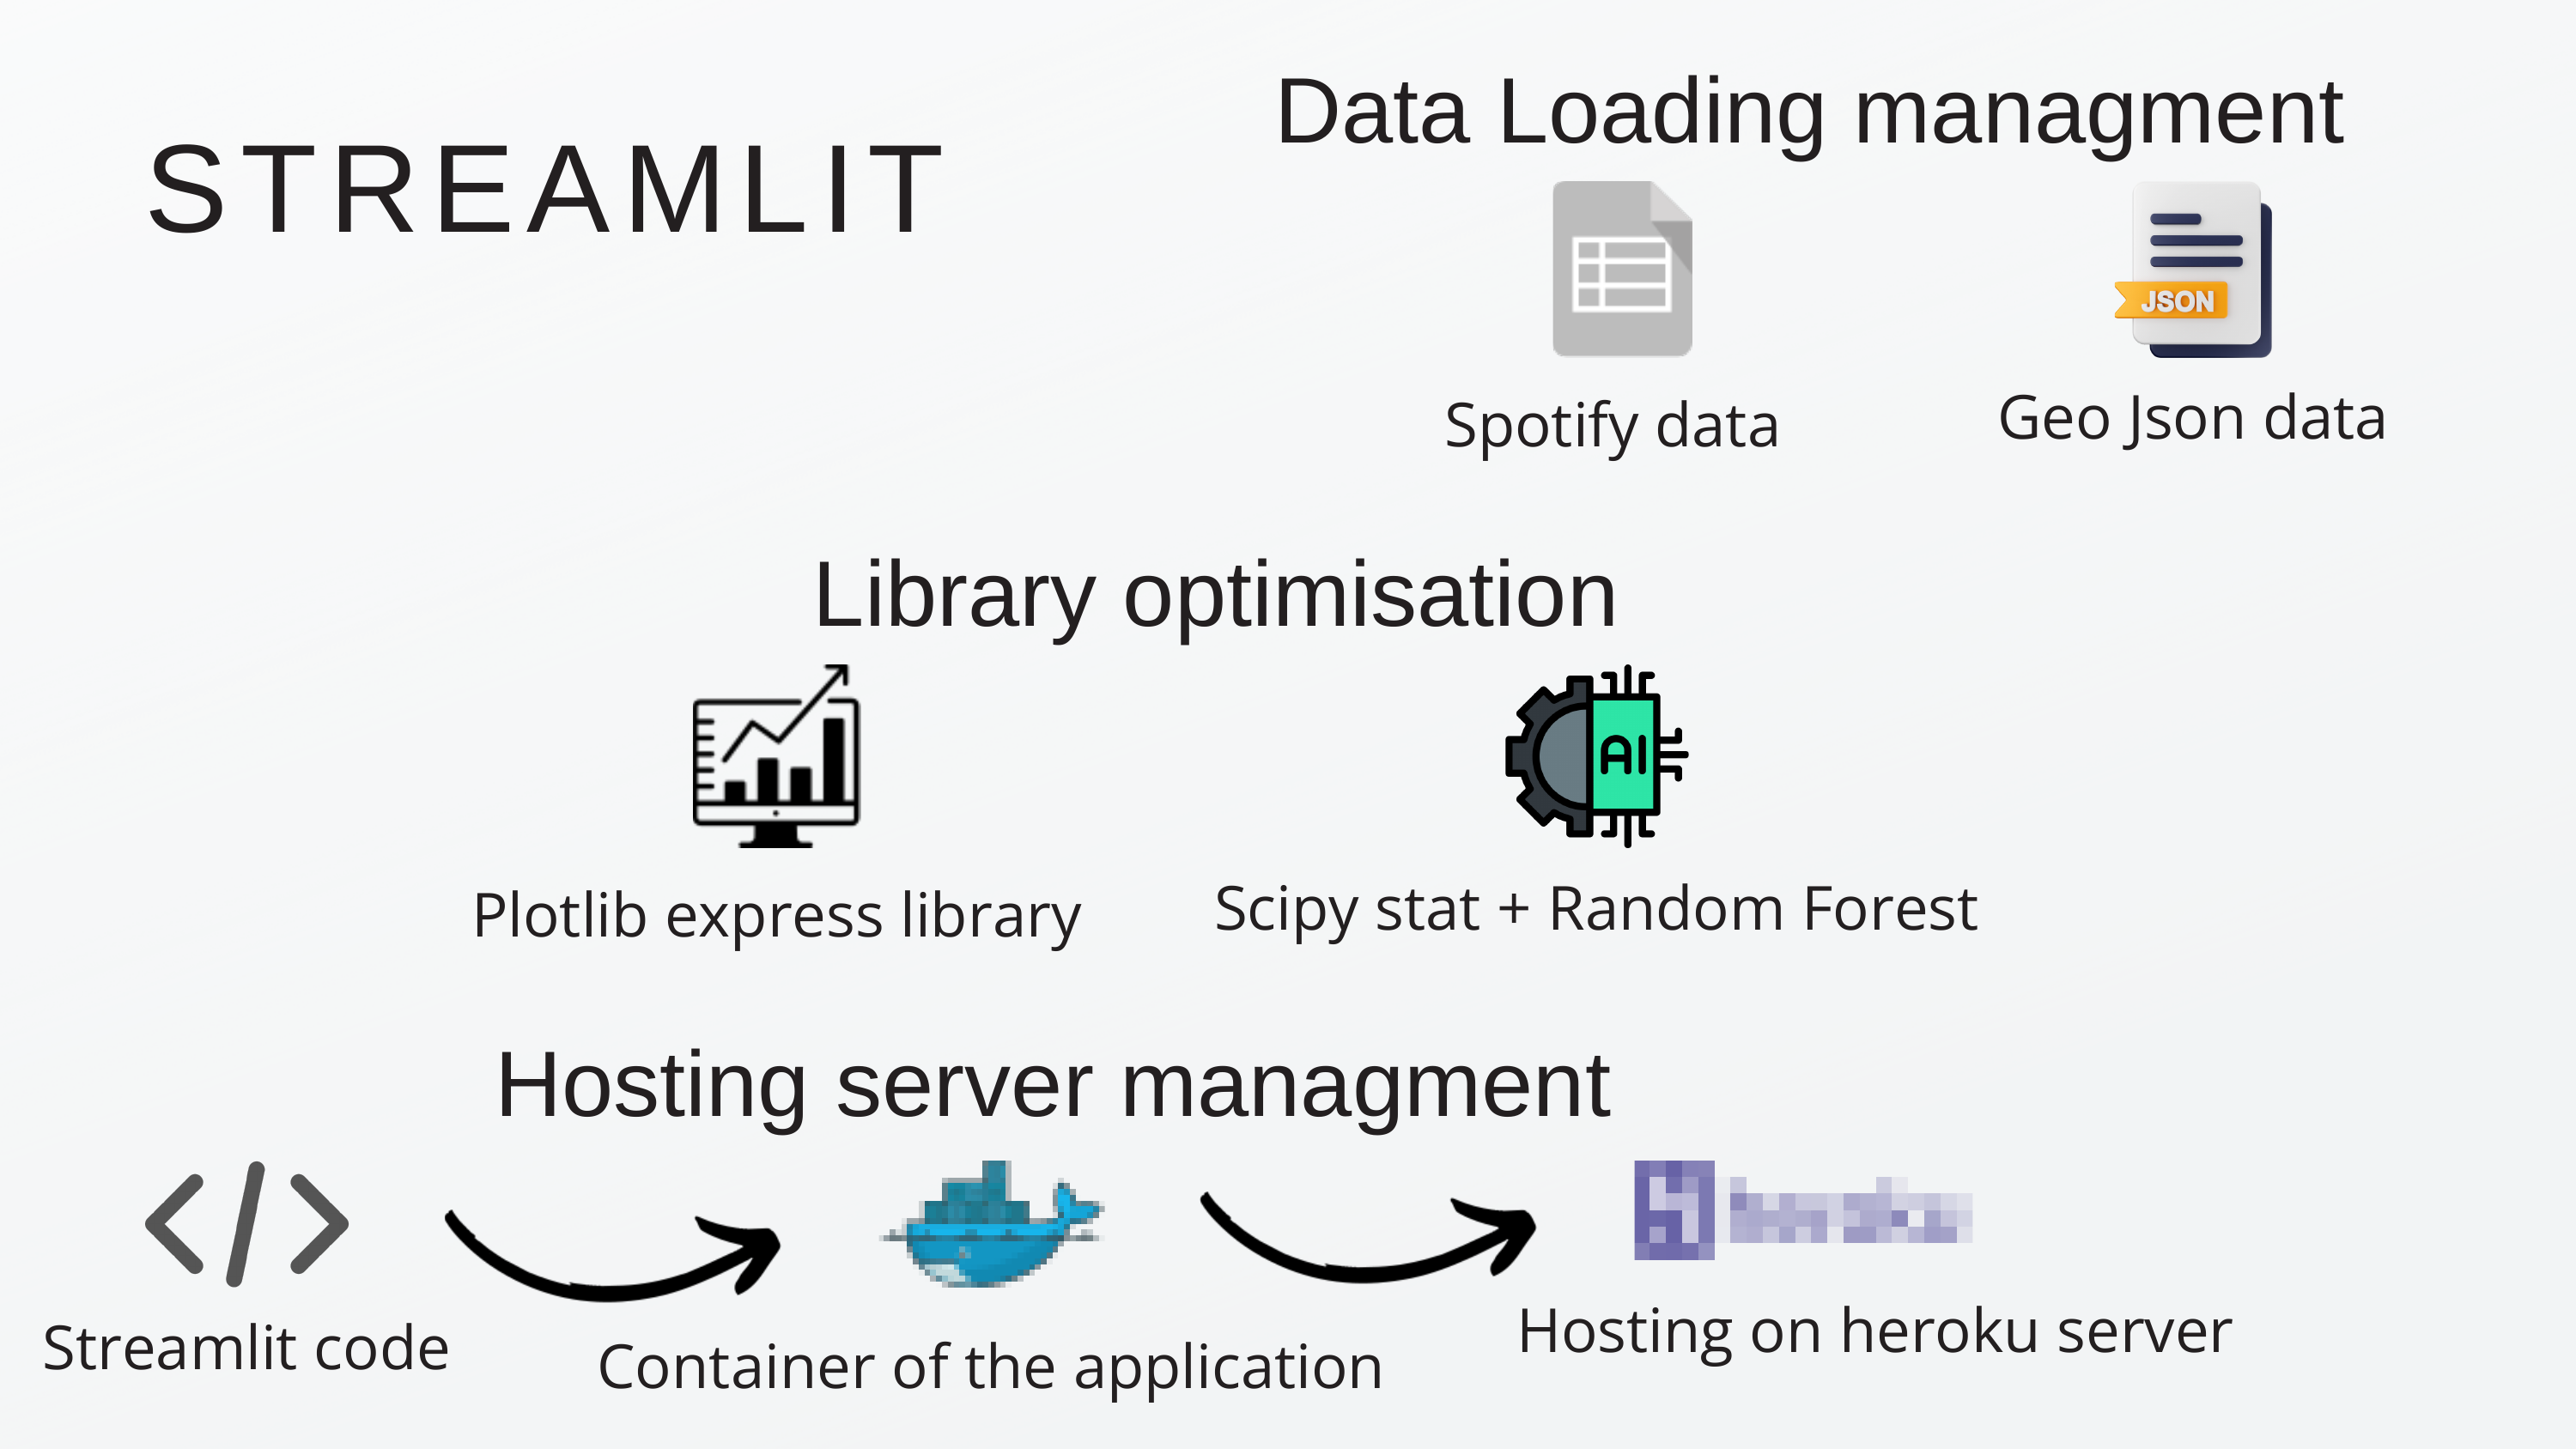

Data Loading managment
STREAMLIT

Geo Json data
Spotify data
Library optimisation

Scipy stat + Random Forest
Plotlib express library
Hosting server managment

Hosting on heroku server
Streamlit code
Container of the application